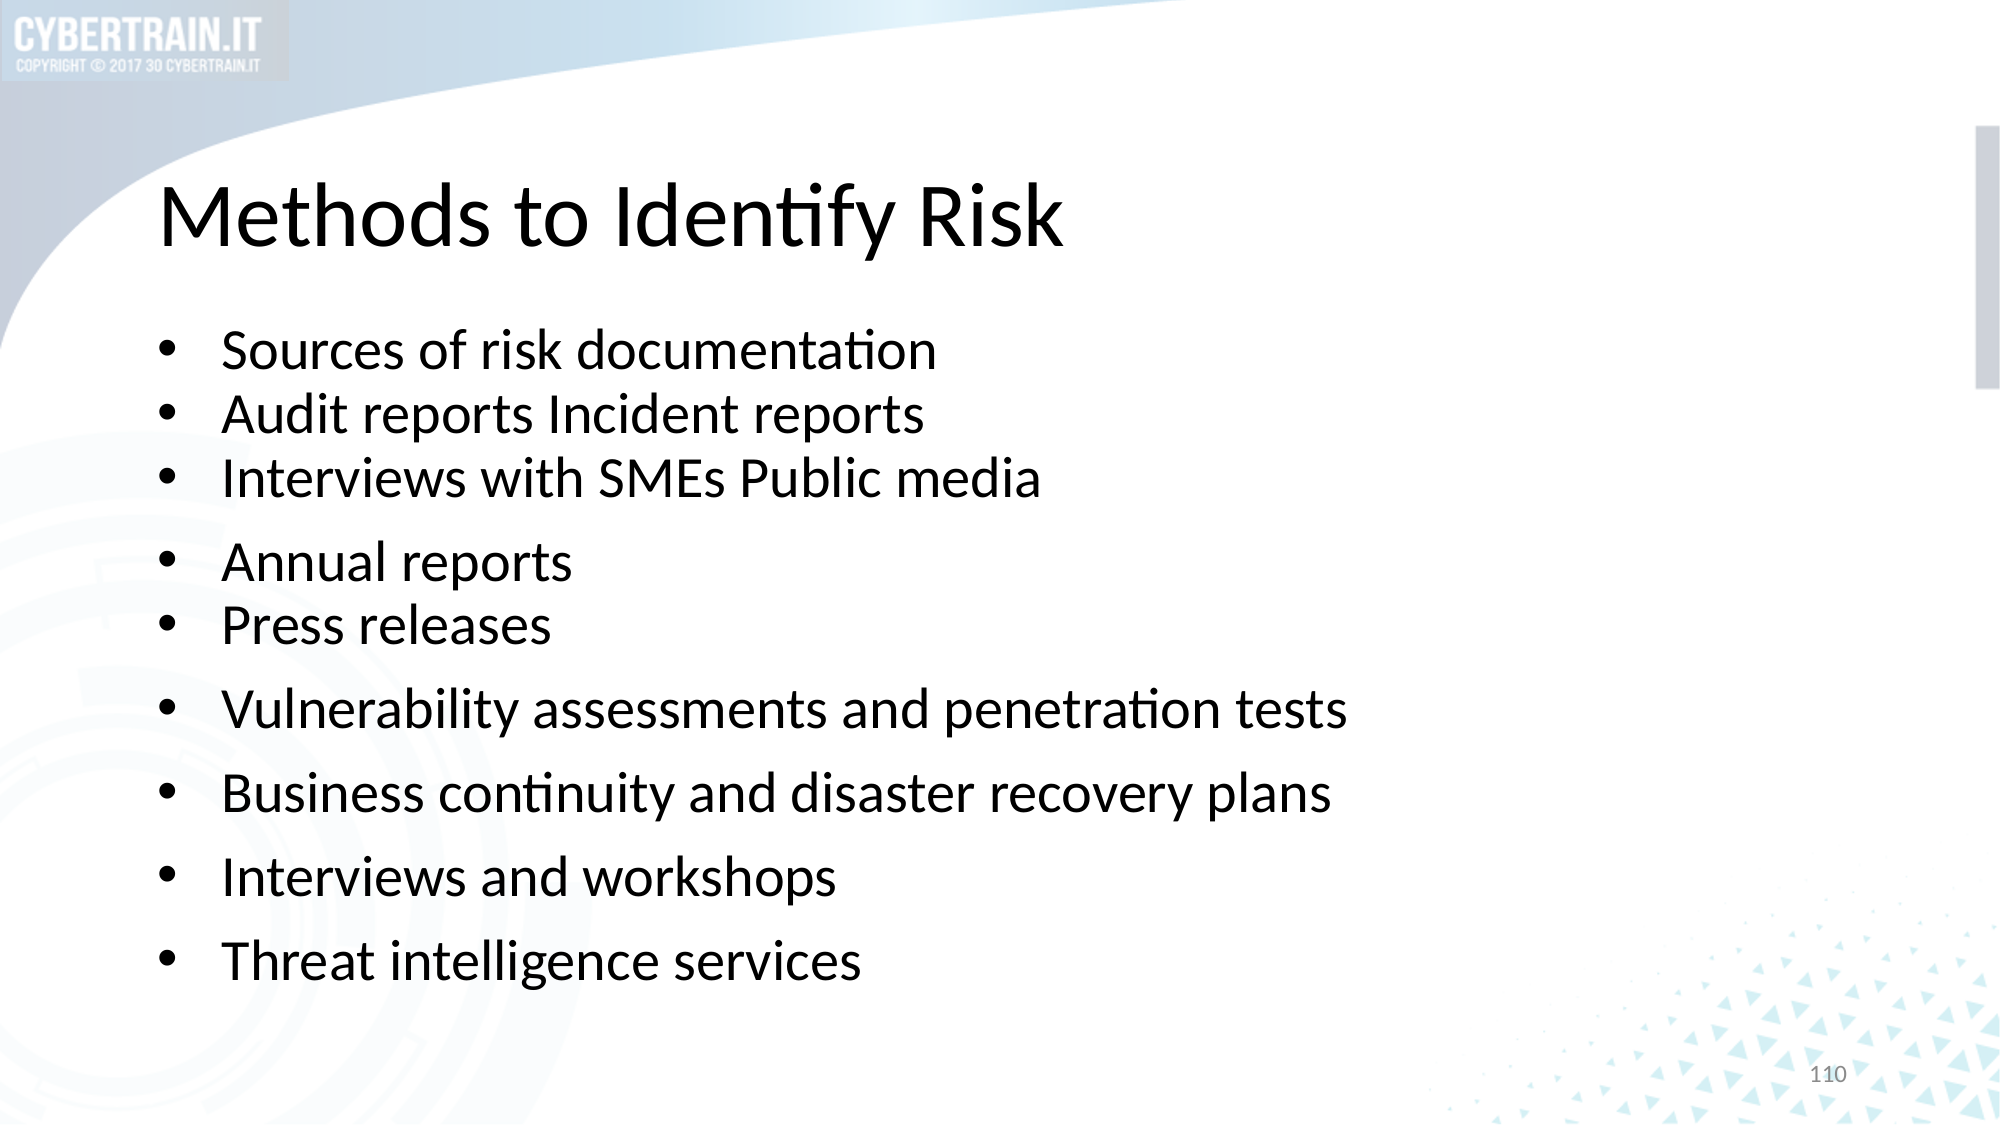

# Methods to Identify Risk
Sources of risk documentation
Audit reports Incident reports
Interviews with SMEs Public media
Annual reports
Press releases
Vulnerability assessments and penetration tests
Business continuity and disaster recovery plans
Interviews and workshops
Threat intelligence services

110